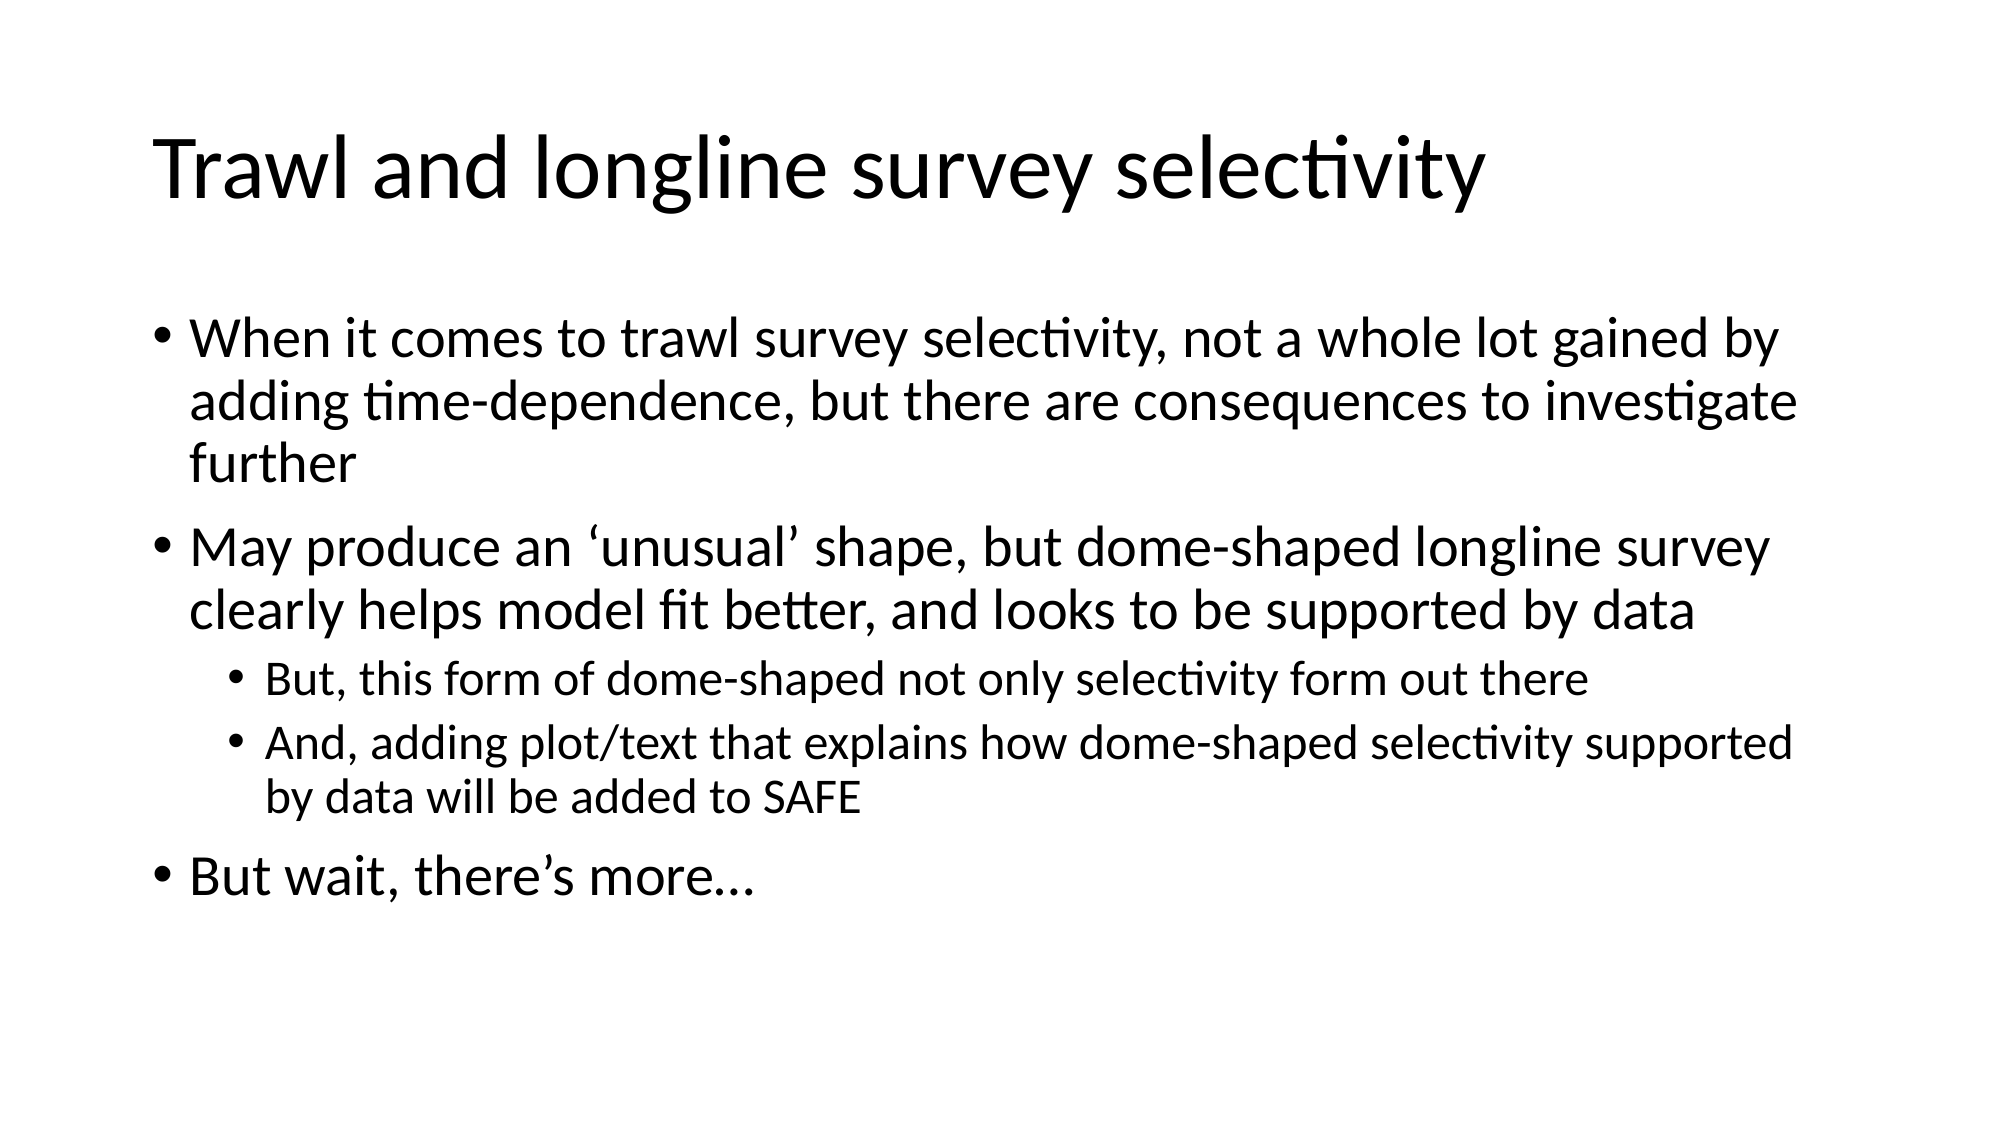

# Trawl and longline survey selectivity
When it comes to trawl survey selectivity, not a whole lot gained by adding time-dependence, but there are consequences to investigate further
May produce an ‘unusual’ shape, but dome-shaped longline survey clearly helps model fit better, and looks to be supported by data
But, this form of dome-shaped not only selectivity form out there
And, adding plot/text that explains how dome-shaped selectivity supported by data will be added to SAFE
But wait, there’s more…